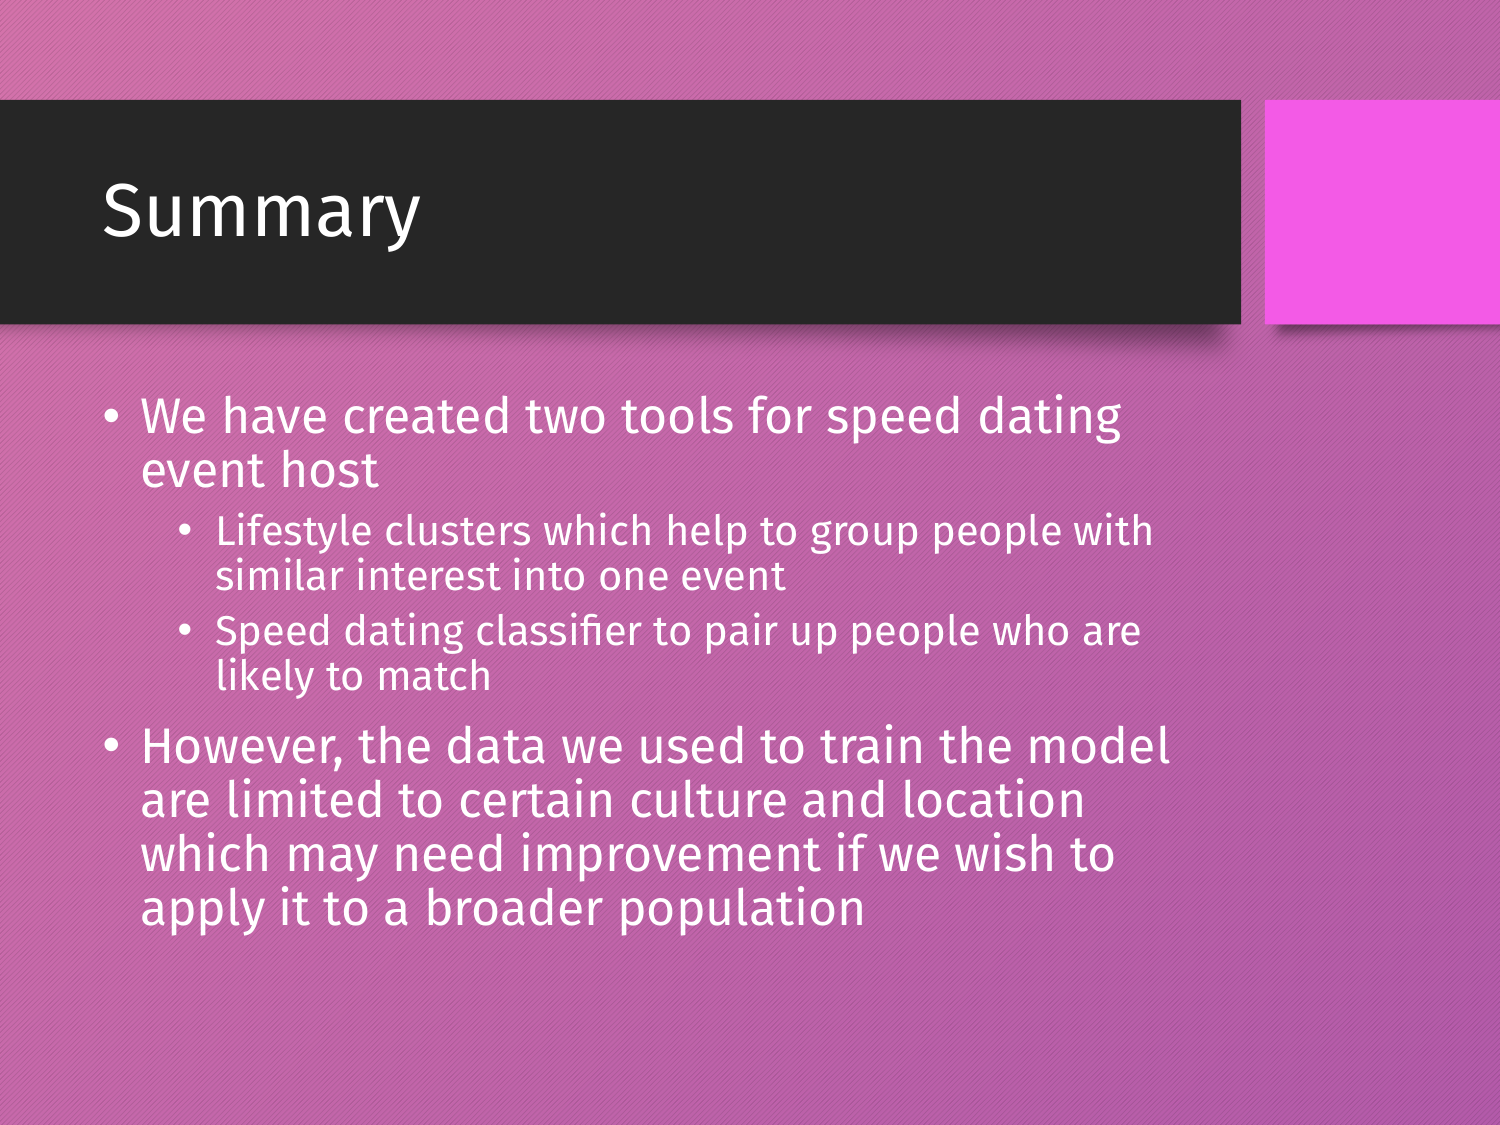

# Summary
We have created two tools for speed dating event host
Lifestyle clusters which help to group people with similar interest into one event
Speed dating classifier to pair up people who are likely to match
However, the data we used to train the model are limited to certain culture and location which may need improvement if we wish to apply it to a broader population